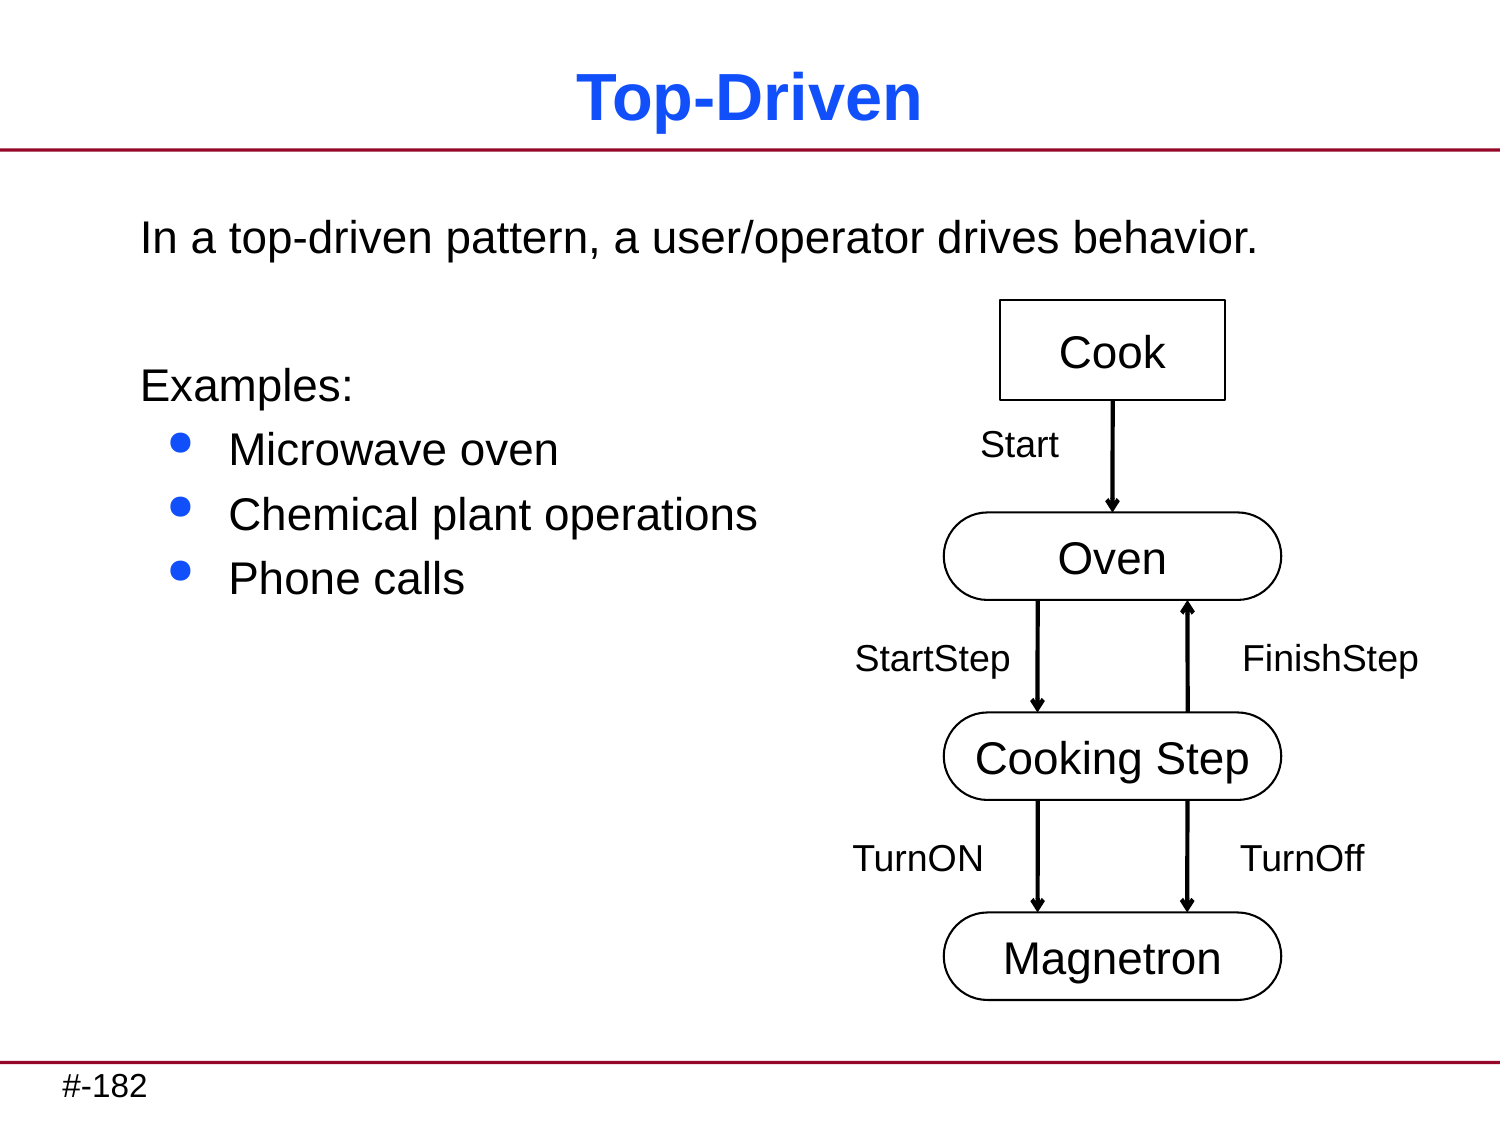

# Top-Driven
In a top-driven pattern, a user/operator drives behavior.

Examples:
Microwave oven
Chemical plant operations
Phone calls

Cook
Start
Oven
StartStep
FinishStep
Cooking Step
TurnON
TurnOff
Magnetron